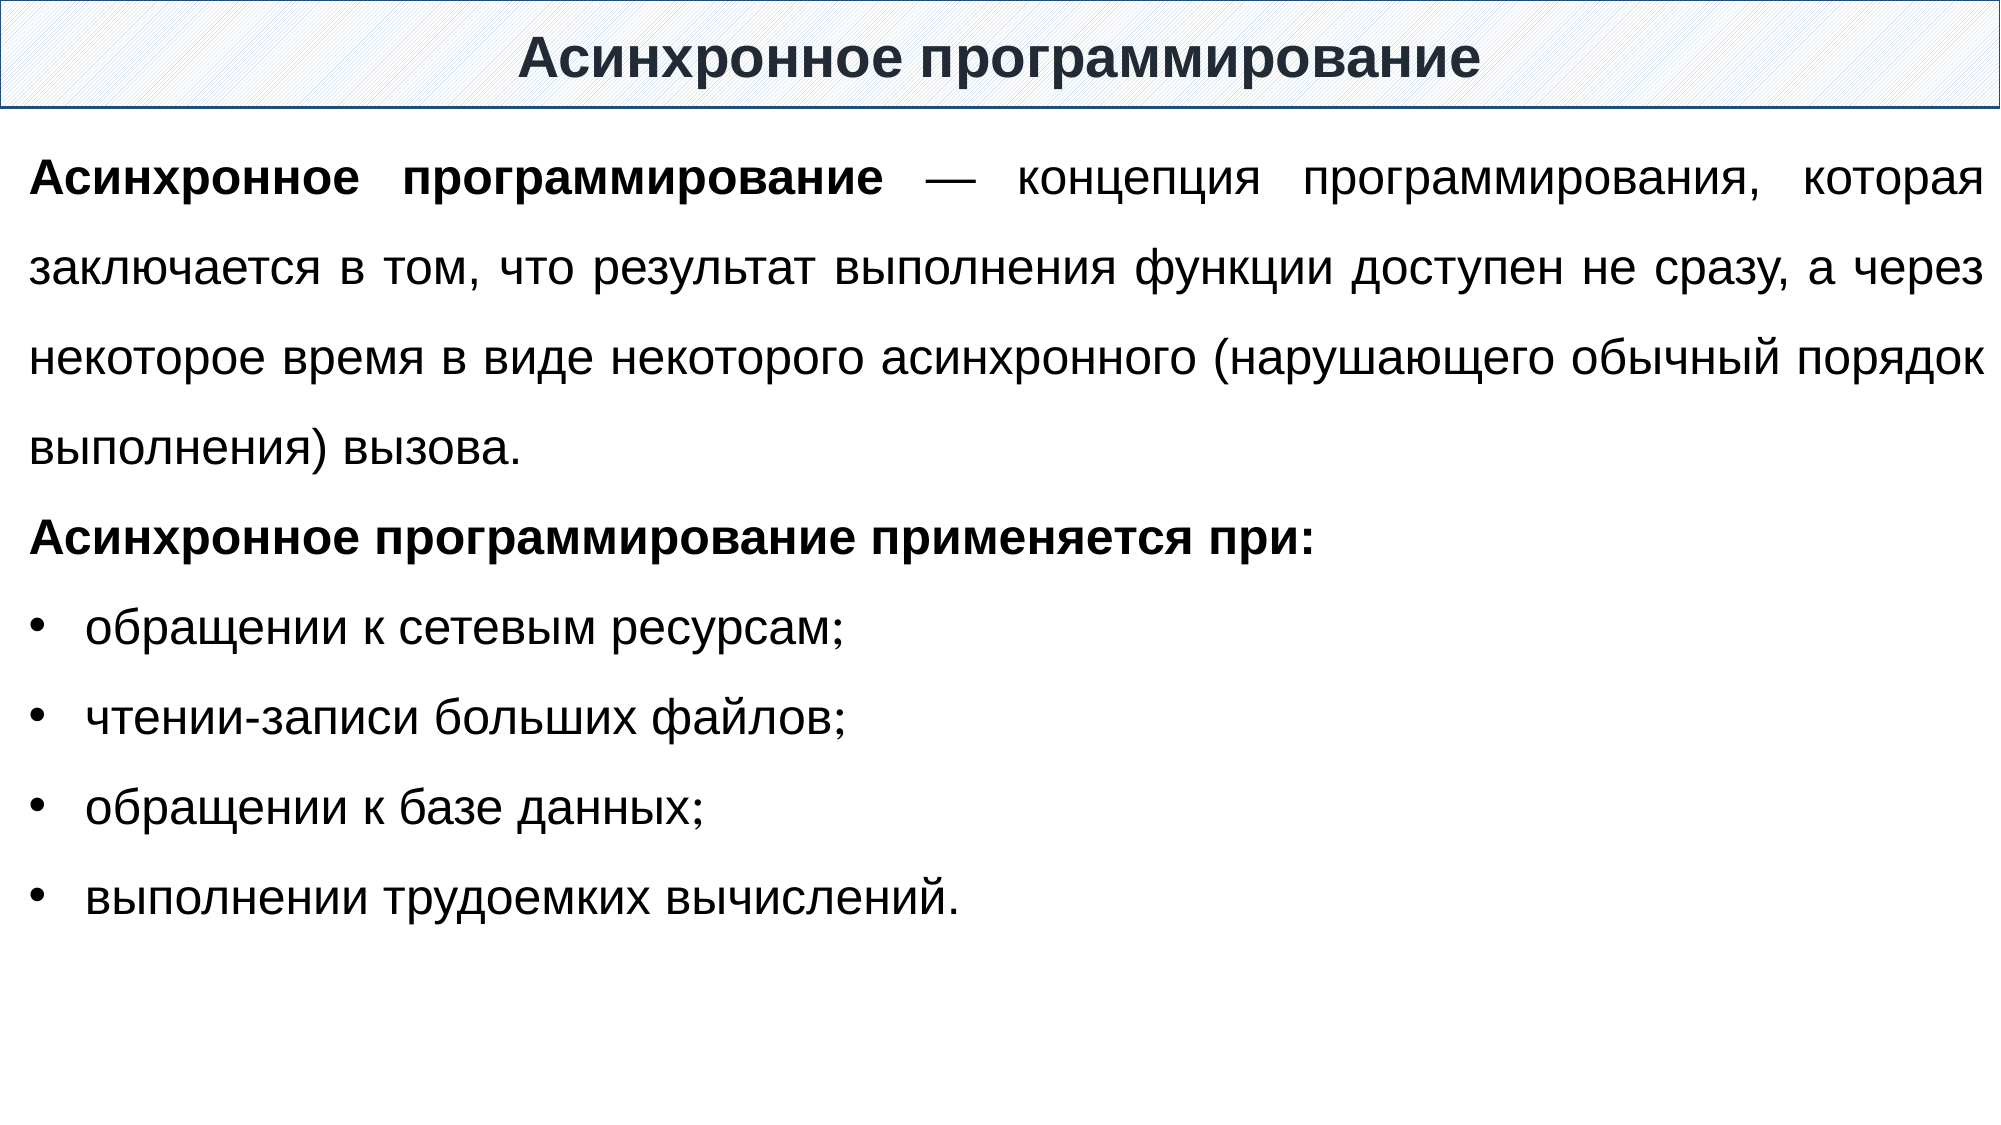

Асинхронное программирование
Асинхронное программирование — концепция программирования, которая заключается в том, что результат выполнения функции доступен не сразу, а через некоторое время в виде некоторого асинхронного (нарушающего обычный порядок выполнения) вызова.
Асинхронное программирование применяется при:
обращении к сетевым ресурсам;
чтении-записи больших файлов;
обращении к базе данных;
выполнении трудоемких вычислений.